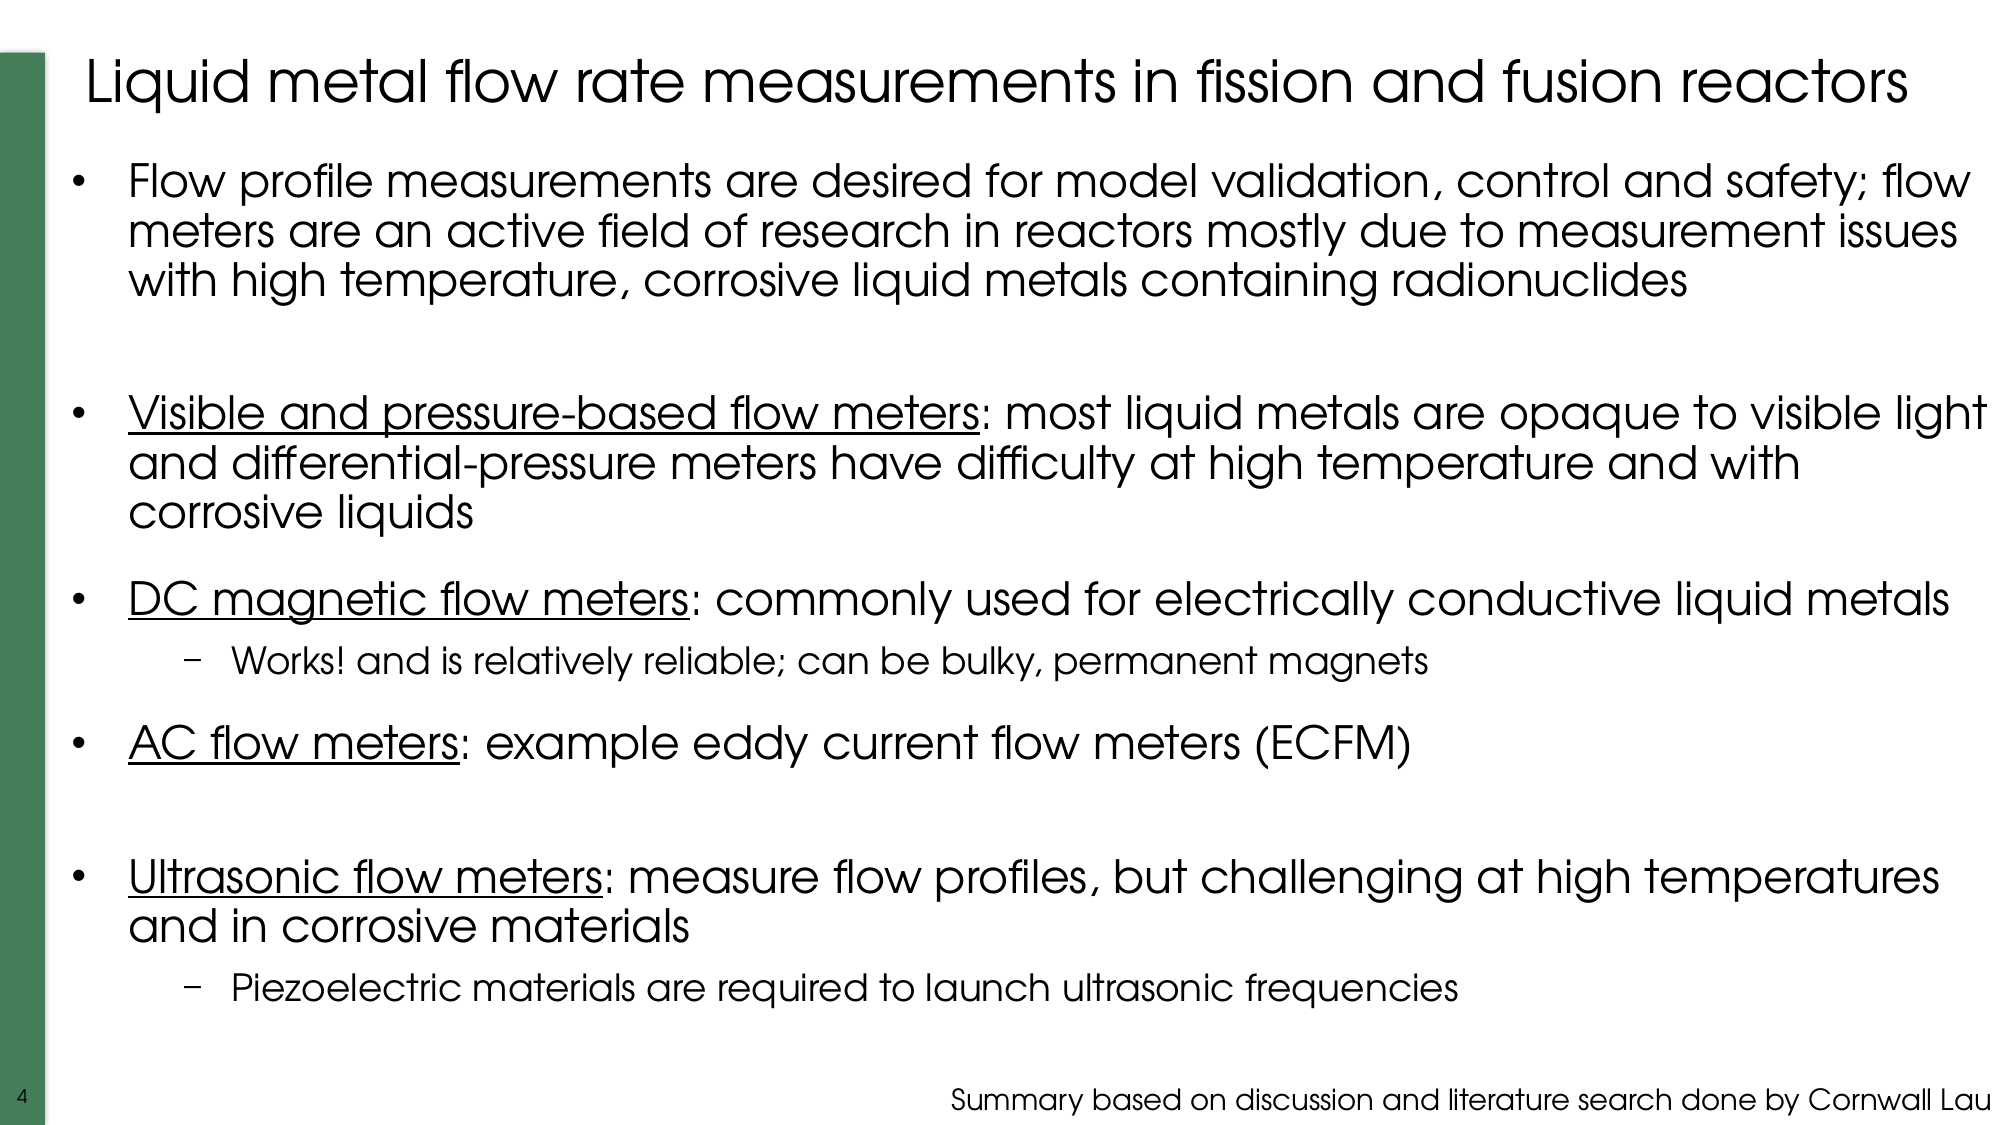

# Liquid metal flow rate measurements in fission and fusion reactors
Flow profile measurements are desired for model validation, control and safety; flow meters are an active field of research in reactors mostly due to measurement issues with high temperature, corrosive liquid metals containing radionuclides

Visible and pressure-based flow meters: most liquid metals are opaque to visible light and differential-pressure meters have difficulty at high temperature and with corrosive liquids
DC magnetic flow meters: commonly used for electrically conductive liquid metals
Works! and is relatively reliable; can be bulky, permanent magnets
AC flow meters: example eddy current flow meters (ECFM)

Ultrasonic flow meters: measure flow profiles, but challenging at high temperatures and in corrosive materials
Piezoelectric materials are required to launch ultrasonic frequencies

Summary based on discussion and literature search done by Cornwall Lau